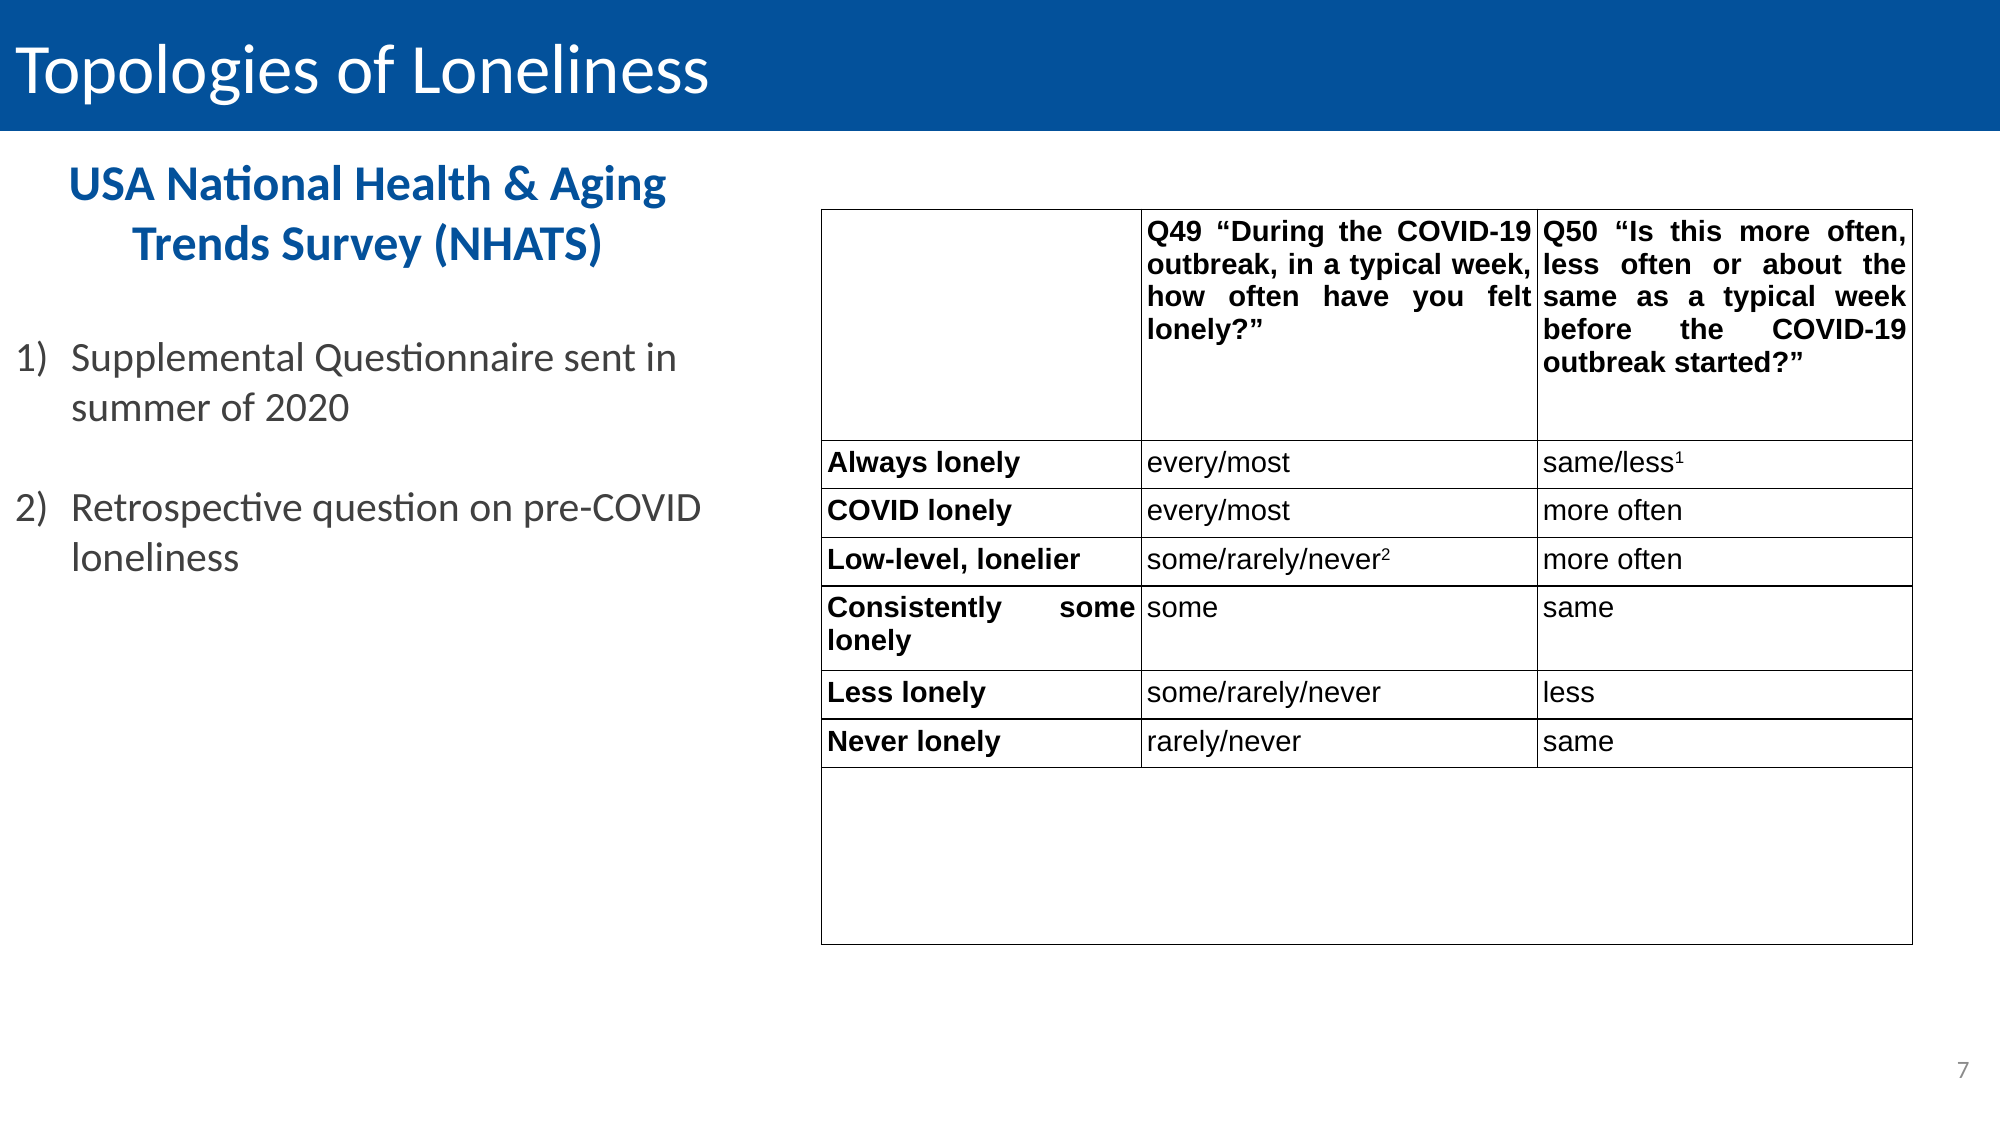

# Topologies of Loneliness
USA National Health & Aging Trends Survey (NHATS)

Supplemental Questionnaire sent in summer of 2020

Retrospective question on pre-COVID loneliness
|  | Q49 “During the COVID-19 outbreak, in a typical week, how often have you felt lonely?” | Q50 “Is this more often, less often or about the same as a typical week before the COVID-19 outbreak started?” |
| --- | --- | --- |
| Always lonely | every/most | same/less1 |
| COVID lonely | every/most | more often |
| Low-level, lonelier | some/rarely/never2 | more often |
| Consistently some lonely | some | same |
| Less lonely | some/rarely/never | less |
| Never lonely | rarely/never | same |
|  |  |  |

7